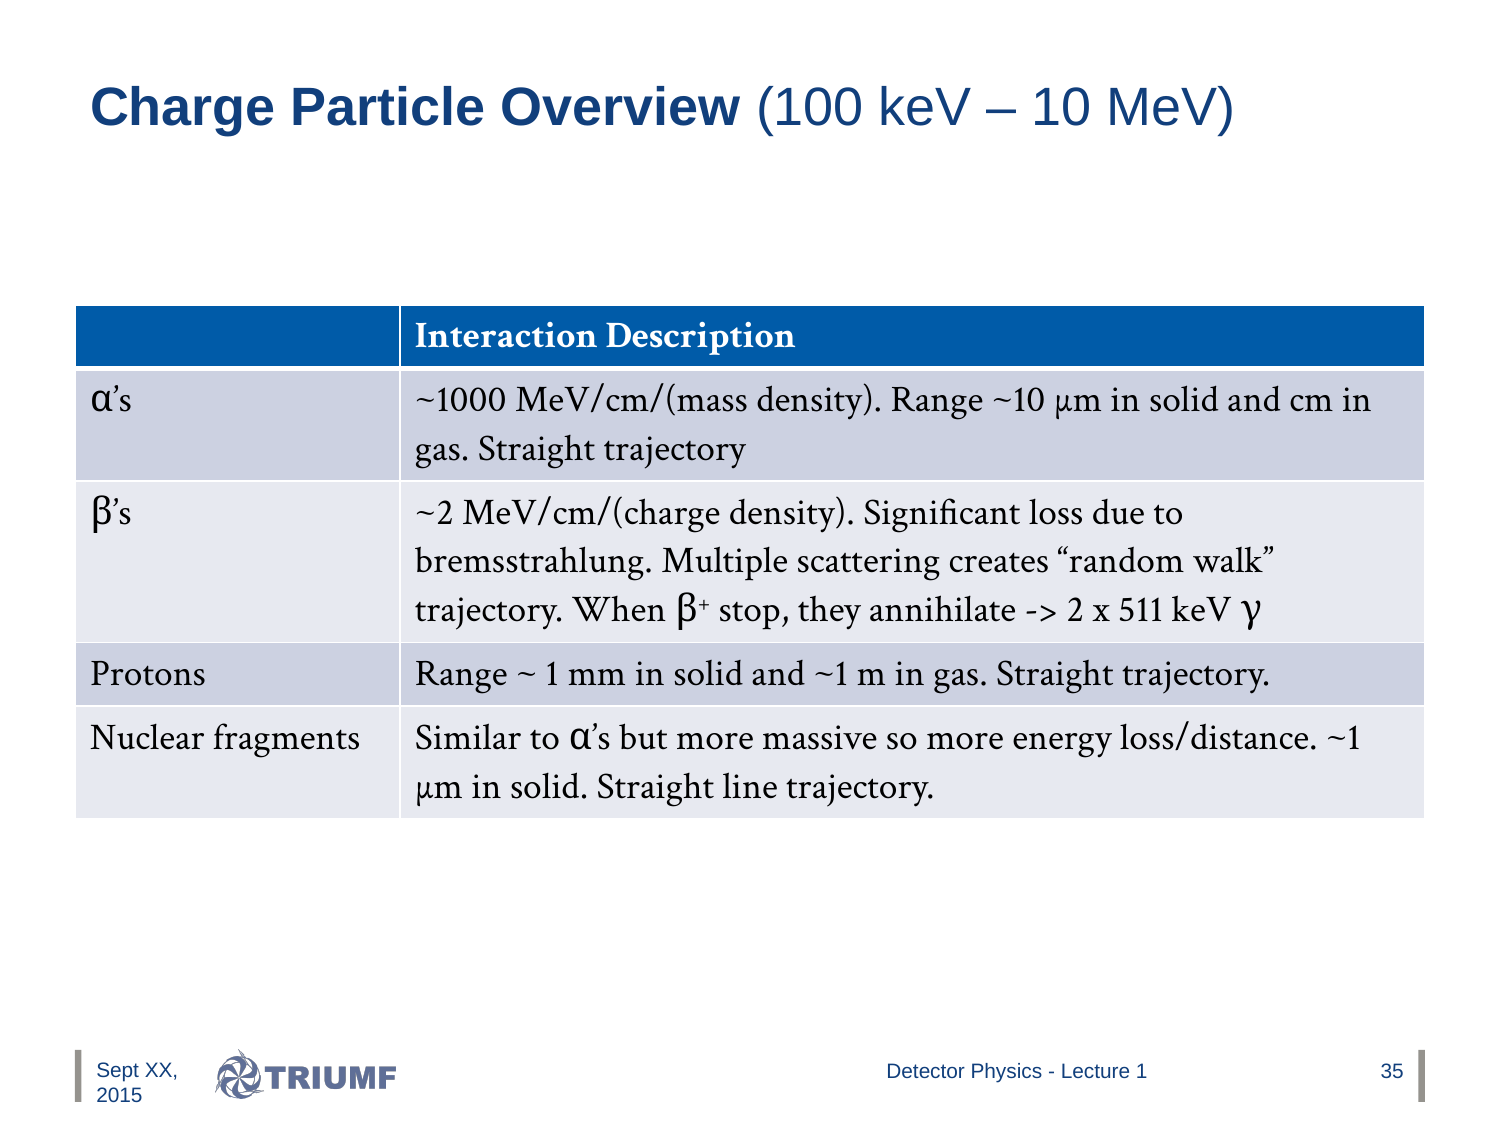

# Charge Particle Overview (100 keV – 10 MeV)
|  | Interaction Description |
| --- | --- |
| α’s | ~1000 MeV/cm/(mass density). Range ~10 µm in solid and cm in gas. Straight trajectory |
| β’s | ~2 MeV/cm/(charge density). Significant loss due to bremsstrahlung. Multiple scattering creates “random walk” trajectory. When β+ stop, they annihilate -> 2 x 511 keV γ |
| Protons | Range ~ 1 mm in solid and ~1 m in gas. Straight trajectory. |
| Nuclear fragments | Similar to α’s but more massive so more energy loss/distance. ~1 µm in solid. Straight line trajectory. |
Sept XX, 2015
Detector Physics - Lecture 1
35